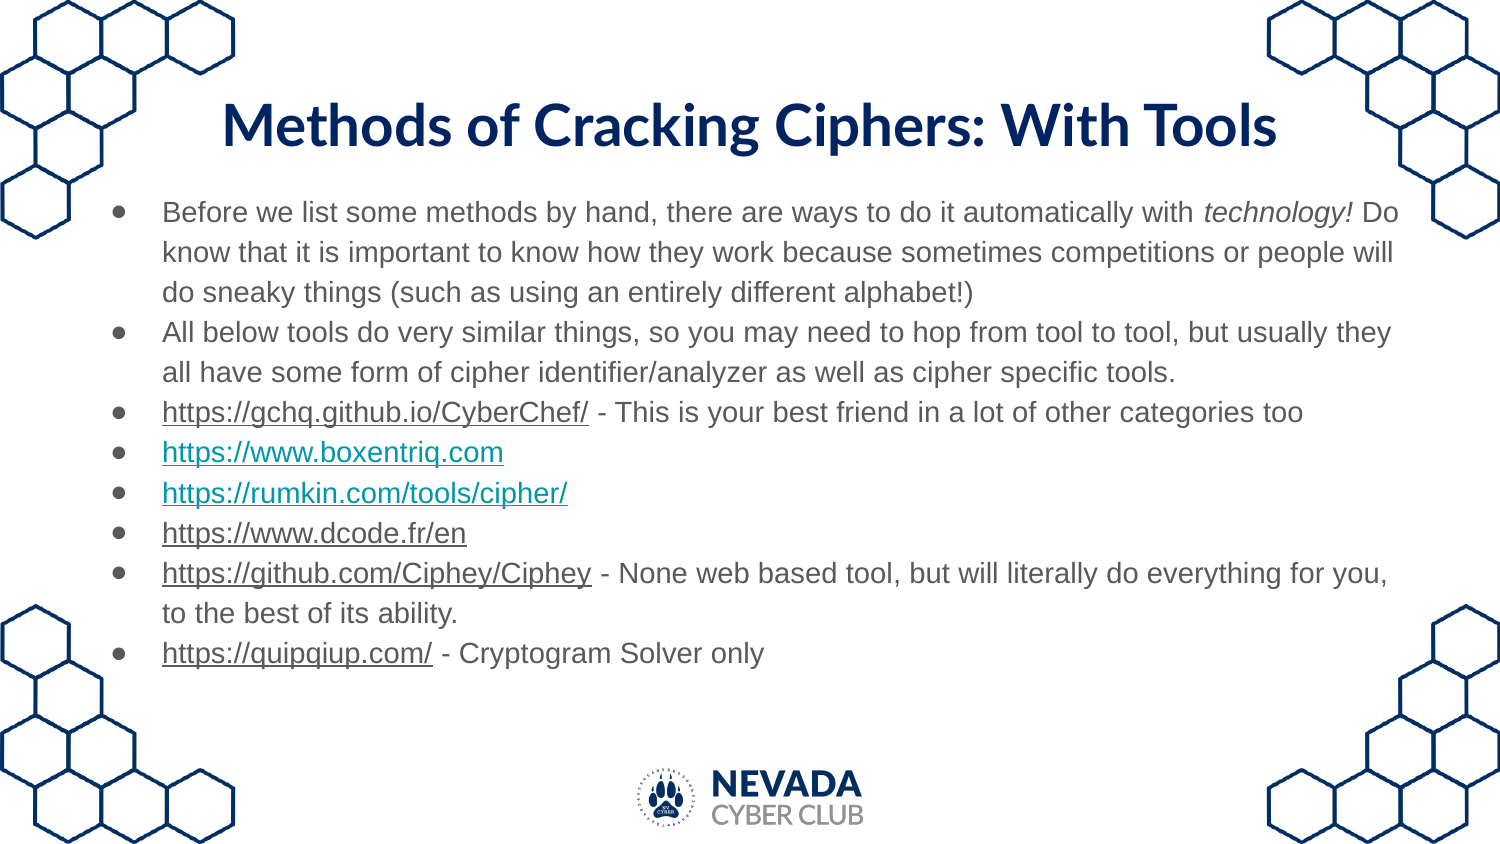

# Methods of Cracking Ciphers: With Tools
Before we list some methods by hand, there are ways to do it automatically with technology! Do know that it is important to know how they work because sometimes competitions or people will do sneaky things (such as using an entirely different alphabet!)
All below tools do very similar things, so you may need to hop from tool to tool, but usually they all have some form of cipher identifier/analyzer as well as cipher specific tools.
https://gchq.github.io/CyberChef/ - This is your best friend in a lot of other categories too
https://www.boxentriq.com
https://rumkin.com/tools/cipher/
https://www.dcode.fr/en
https://github.com/Ciphey/Ciphey - None web based tool, but will literally do everything for you, to the best of its ability.
https://quipqiup.com/ - Cryptogram Solver only